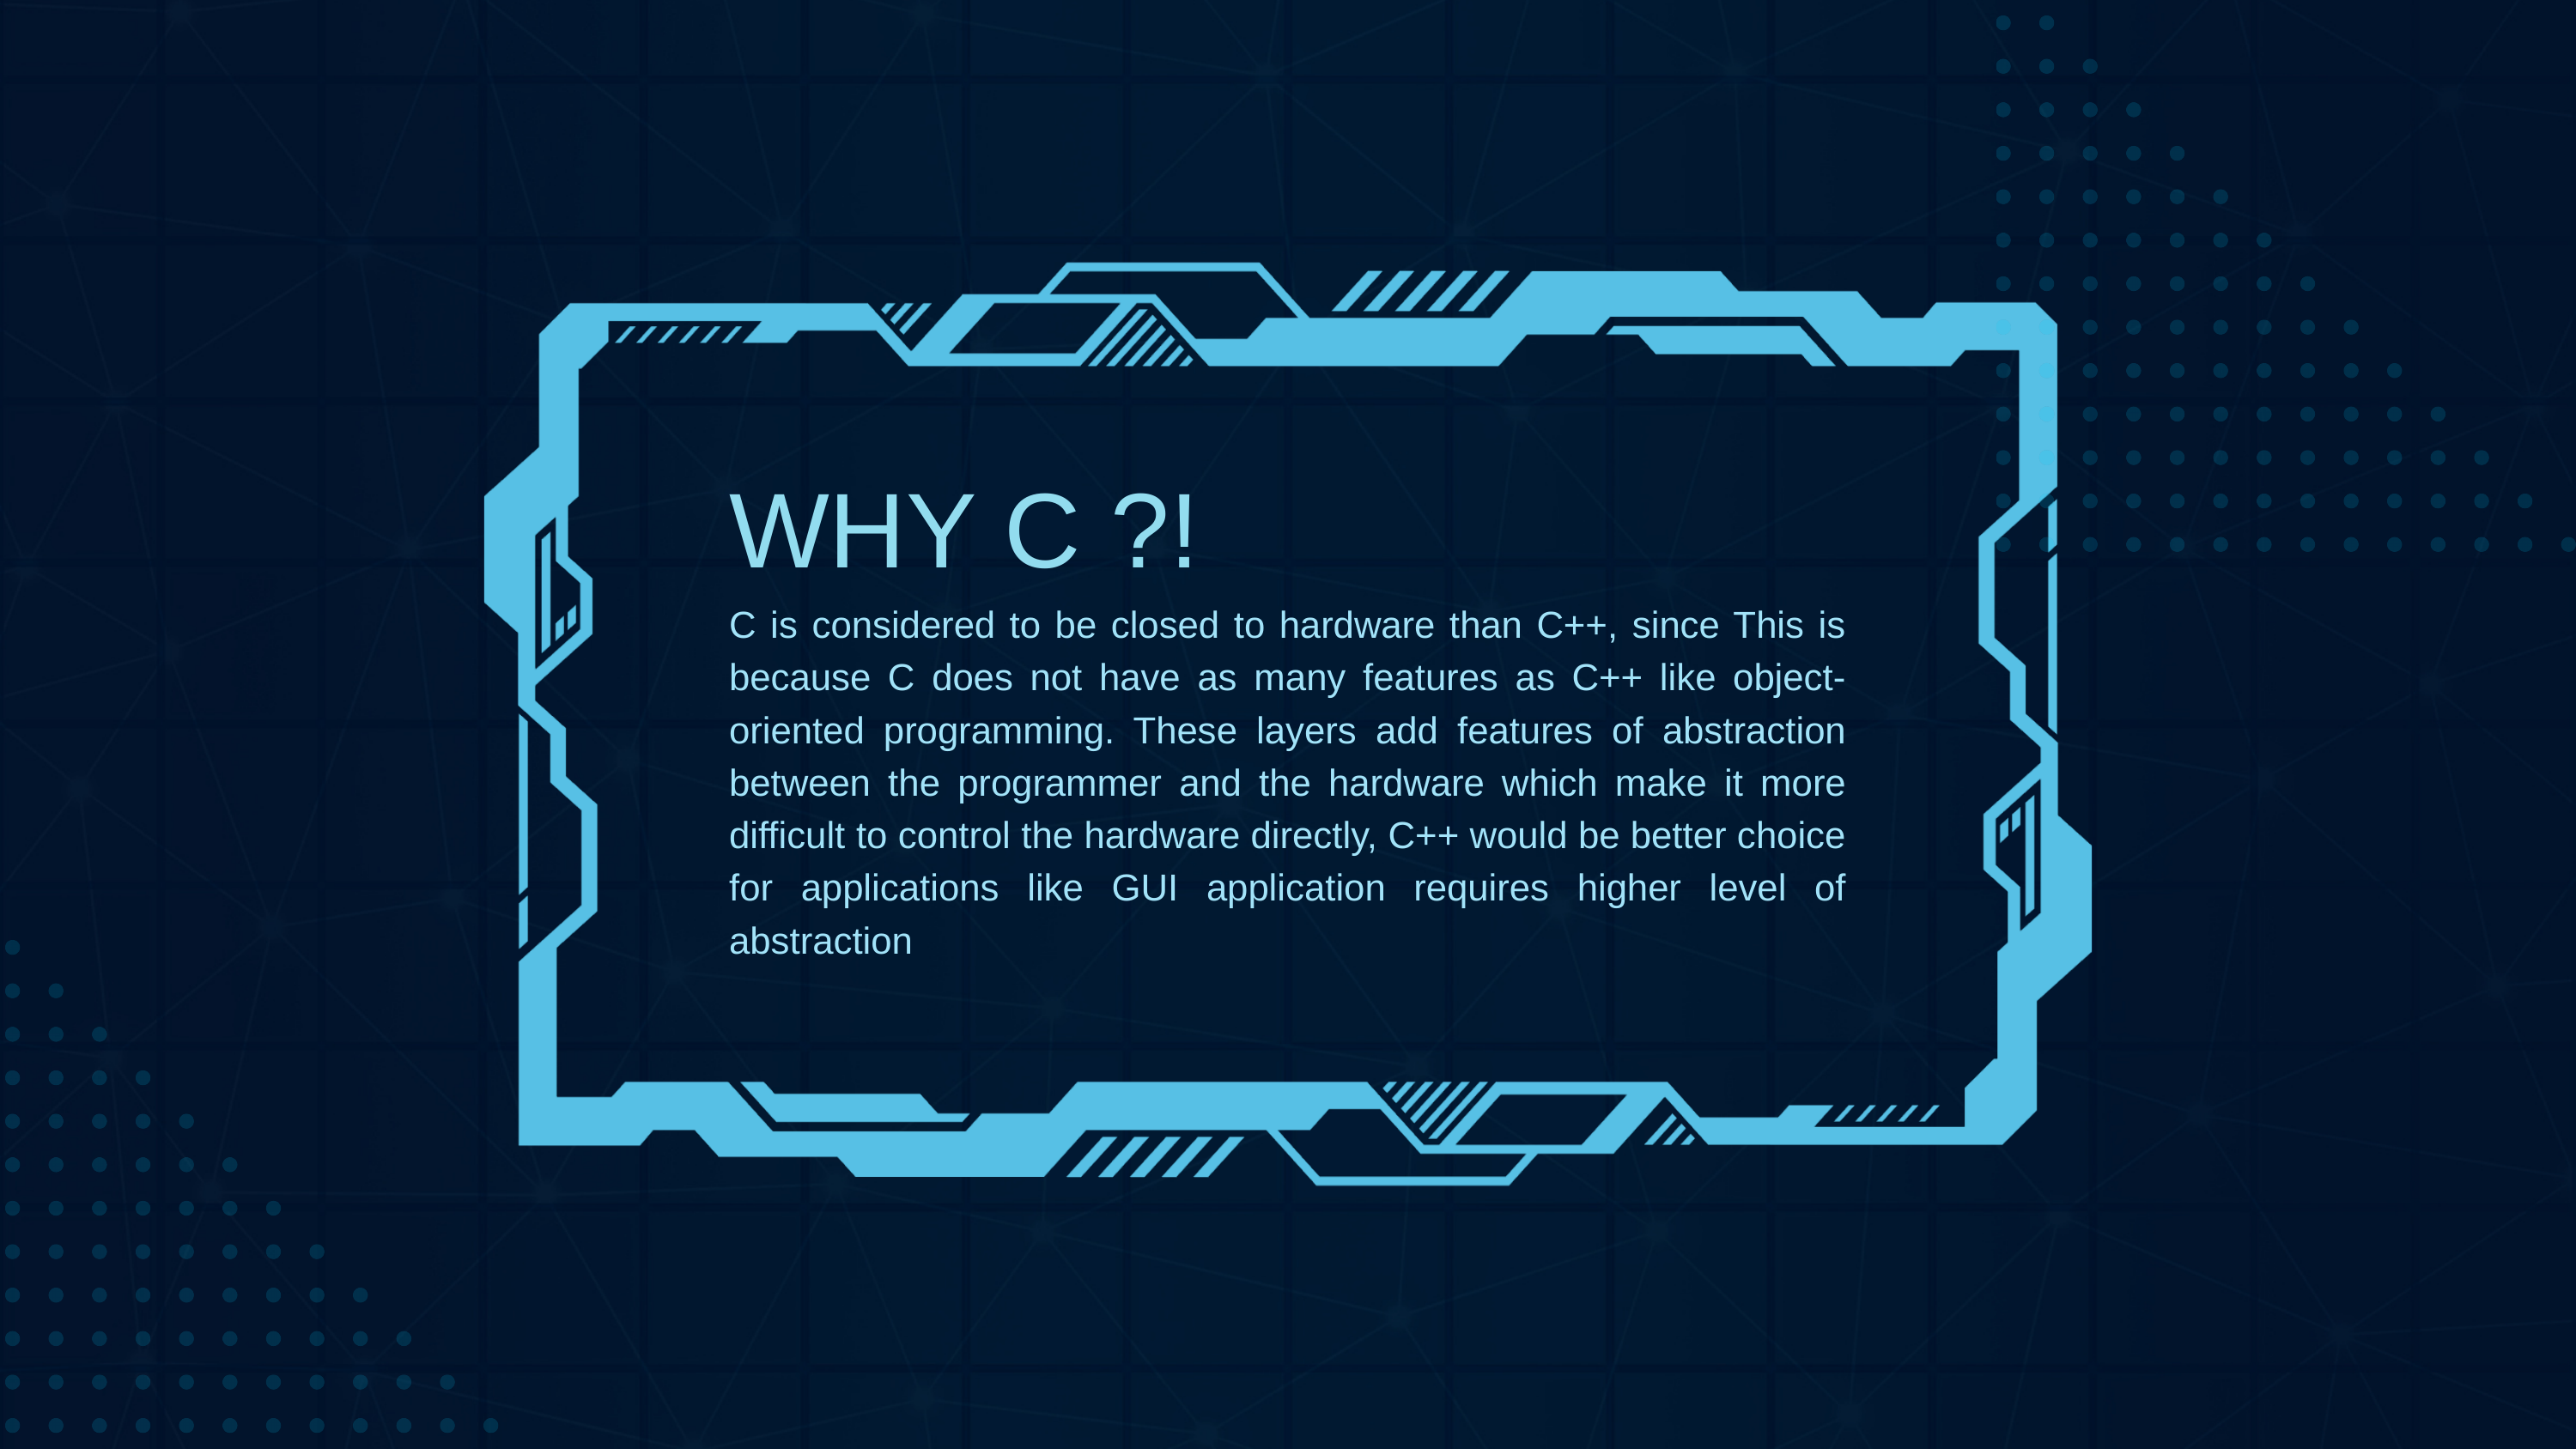

WHY C ?!
C is considered to be closed to hardware than C++, since This is because C does not have as many features as C++ like object-oriented programming. These layers add features of abstraction between the programmer and the hardware which make it more difficult to control the hardware directly, C++ would be better choice for applications like GUI application requires higher level of abstraction